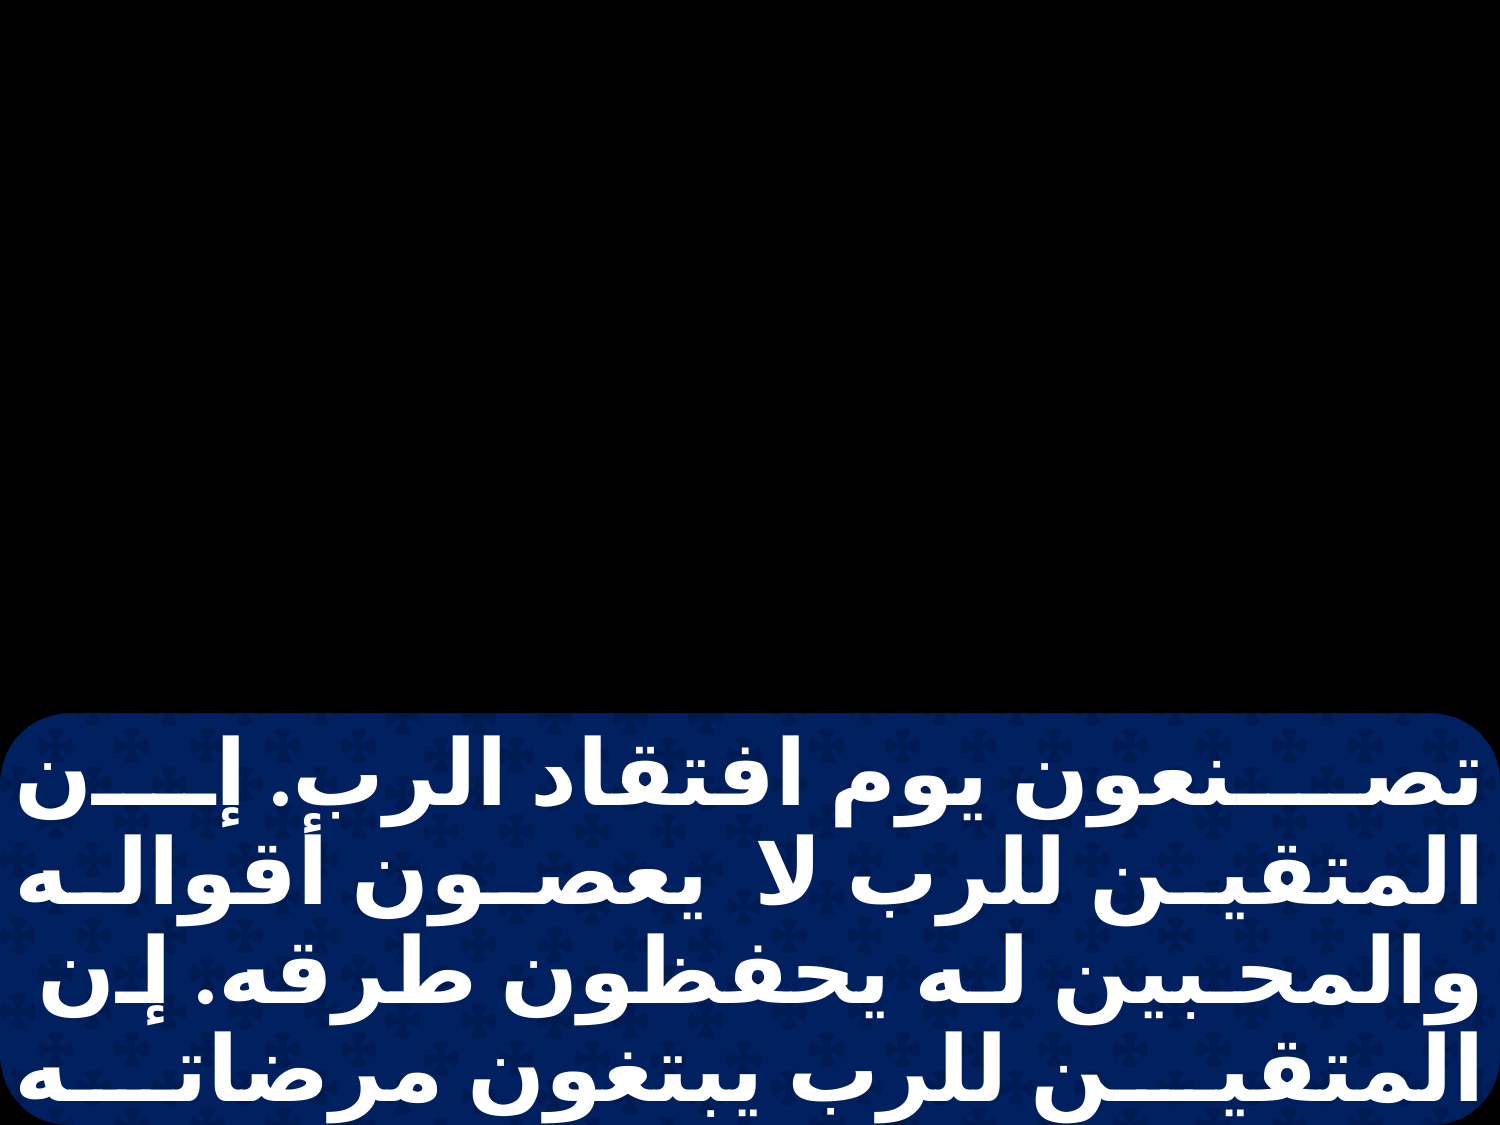

تصنعون يوم افتقاد الرب. إن المتقين للرب لا  يعصون أقواله والمحبين له يحفظون طرقه. إن  المتقين للرب يبتغون مرضاته والمحبين له  يمتلئون من الشريعة. إن المتقين للرب يهيئون